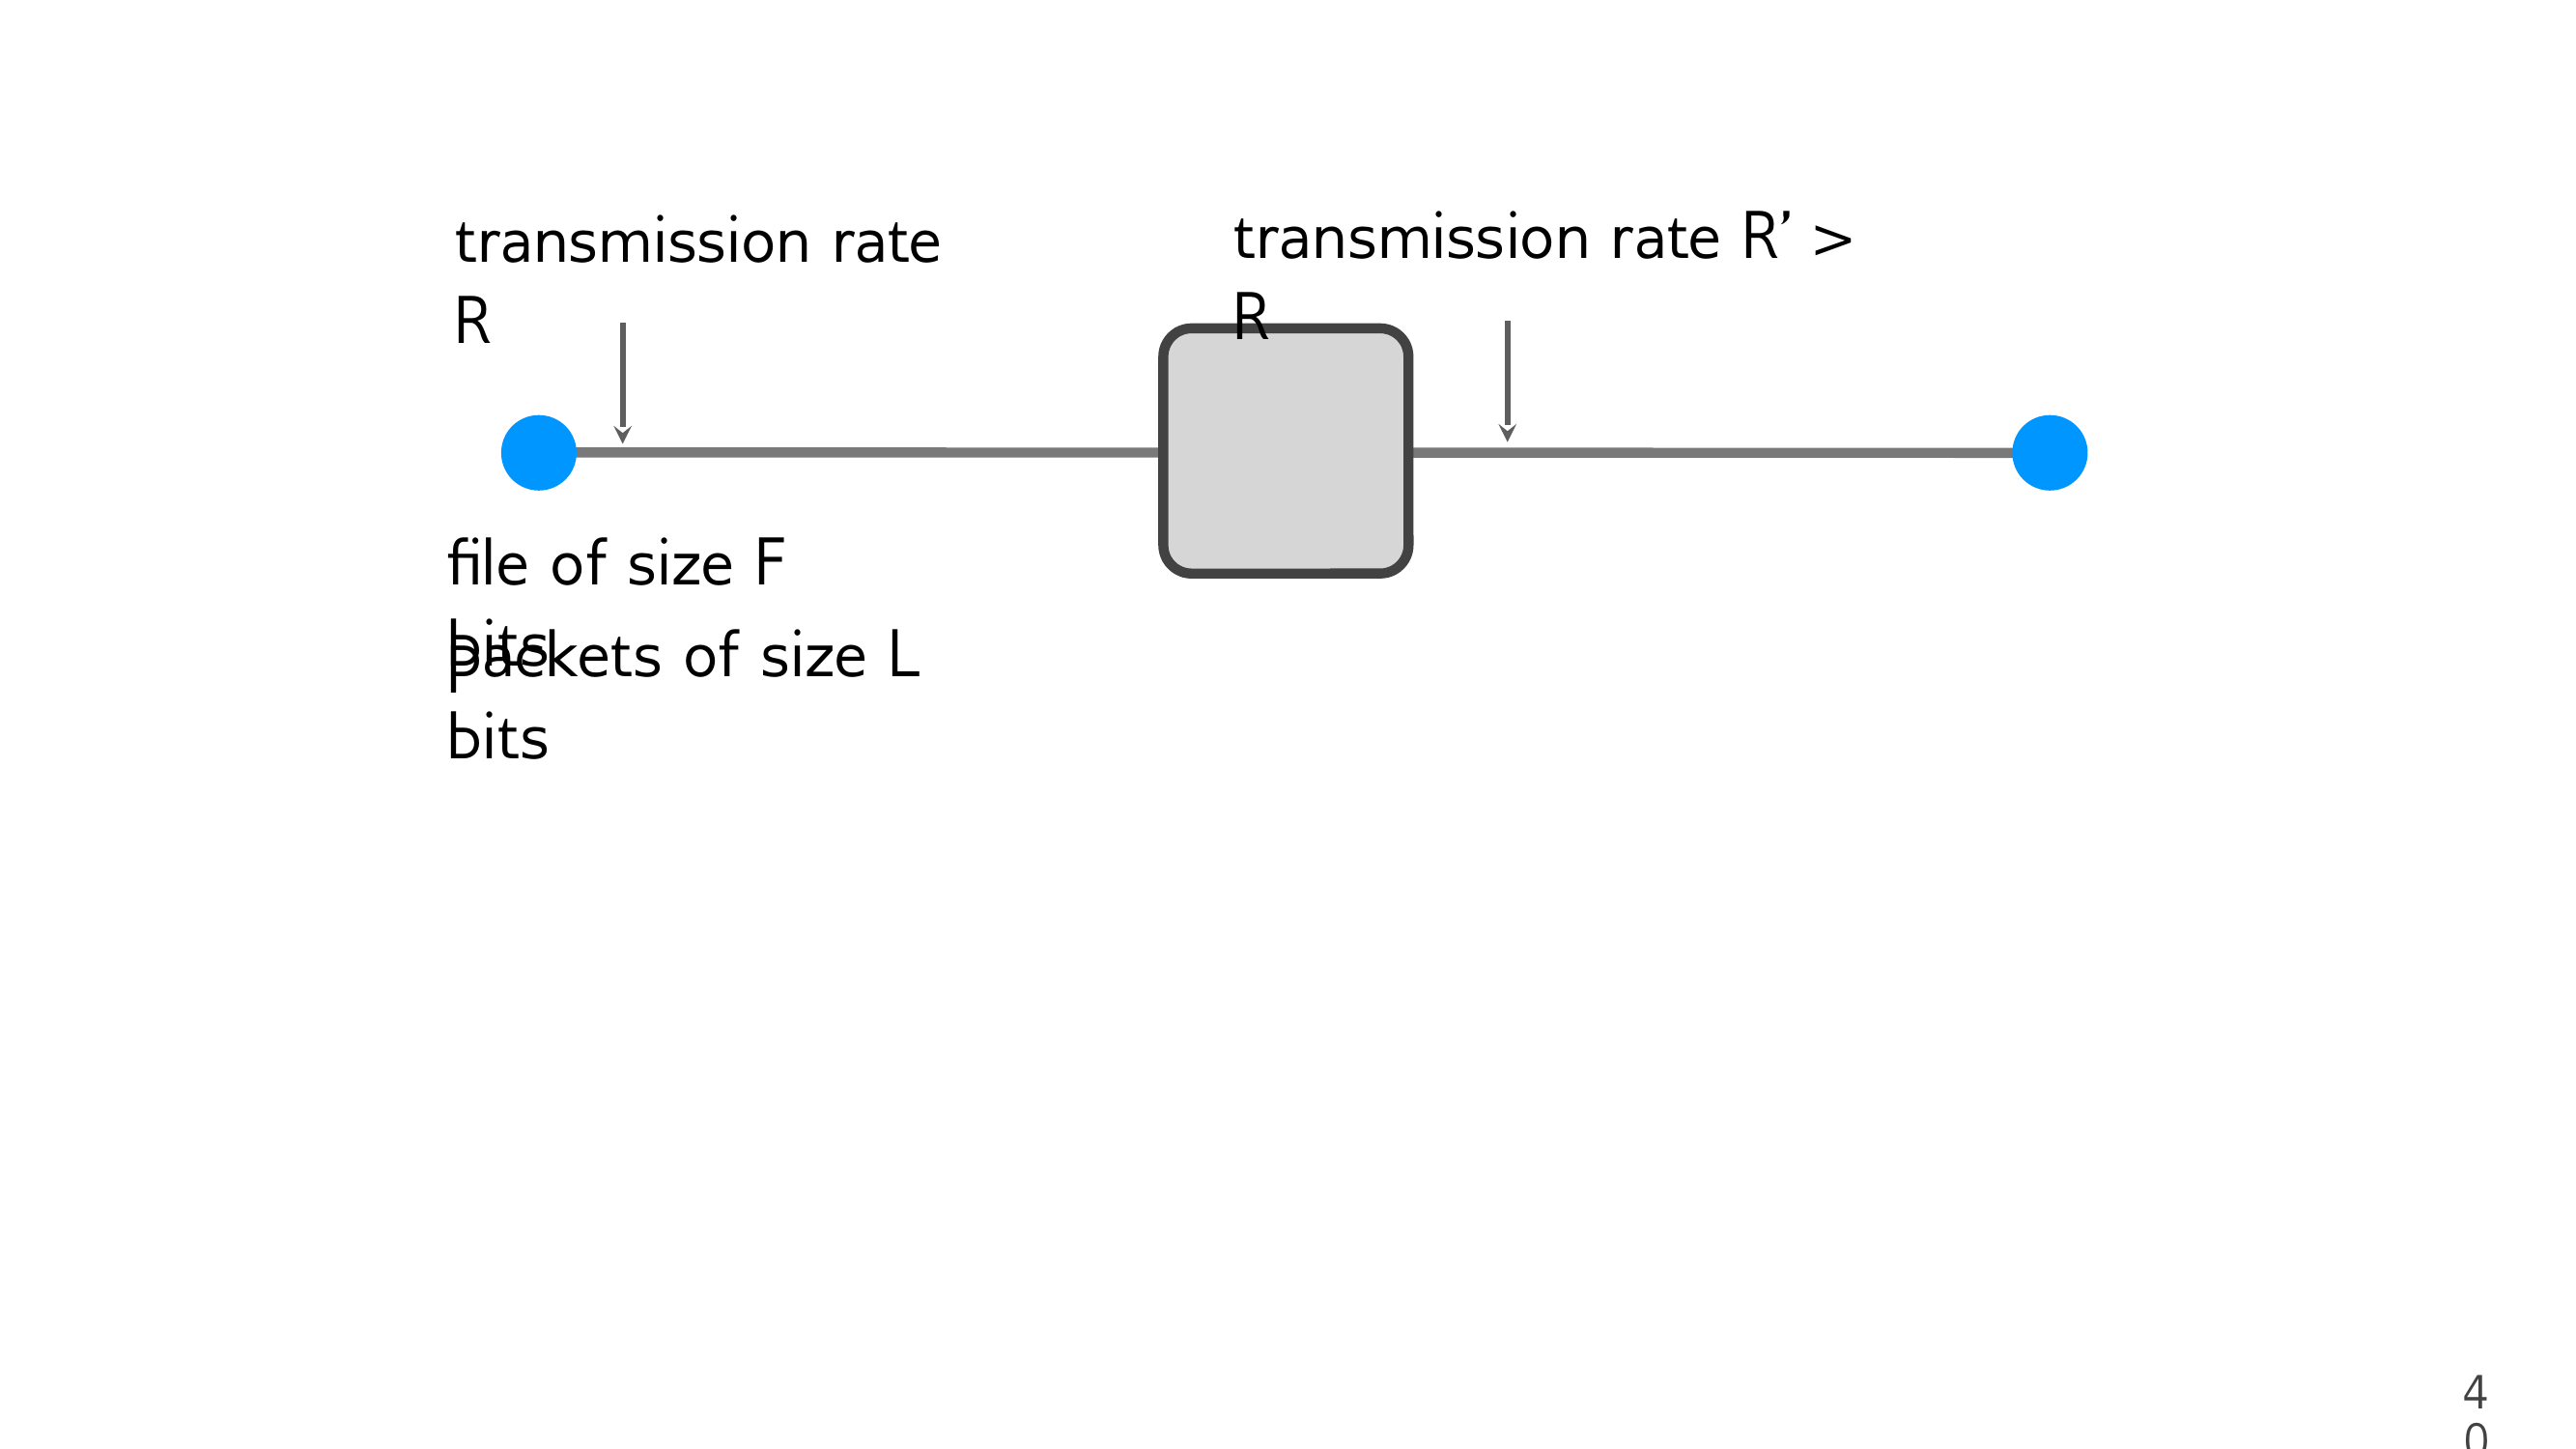

transmission rate R’ > R
transmission rate R

file of size F bits
packets of size L bits
40